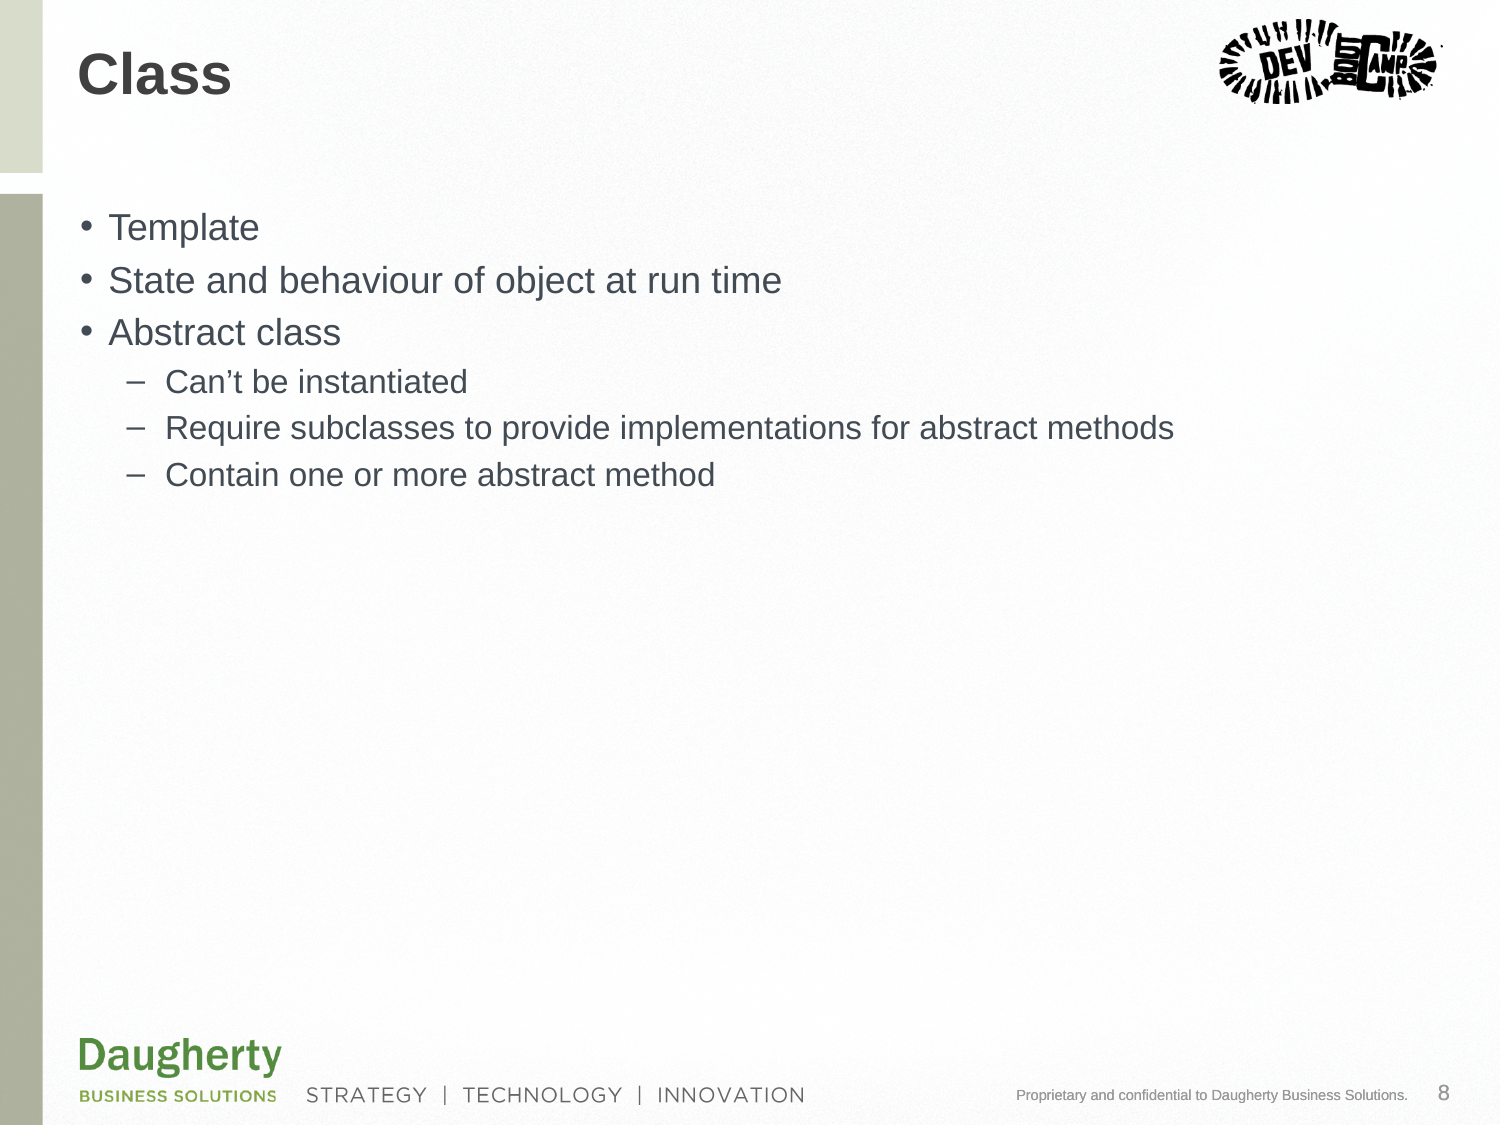

# Class
Template
State and behaviour of object at run time
Abstract class
Can’t be instantiated
Require subclasses to provide implementations for abstract methods
Contain one or more abstract method

8
Proprietary and confidential to Daugherty Business Solutions.